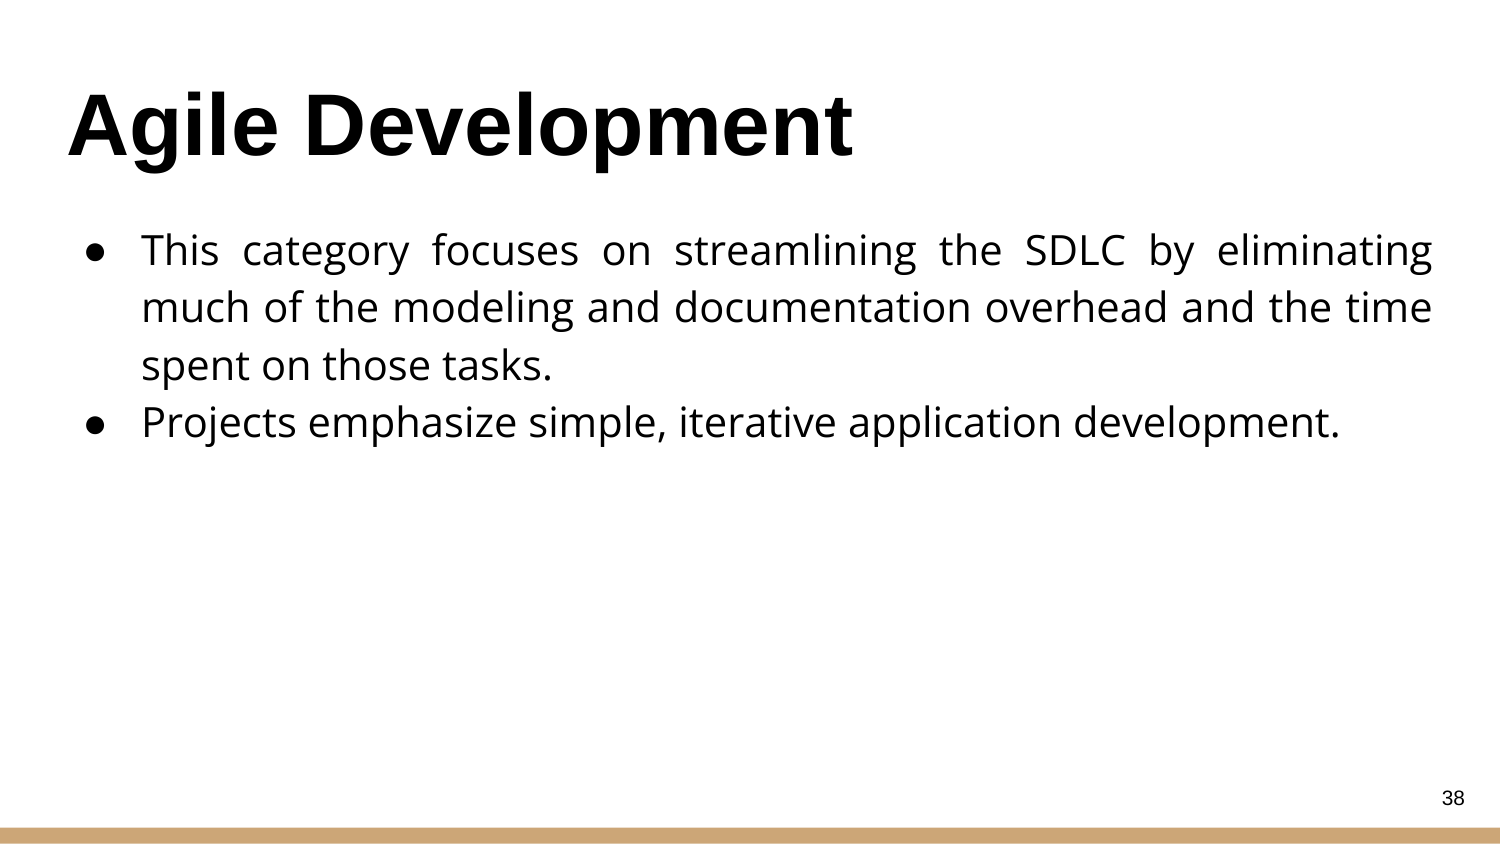

# Agile Development
This category focuses on streamlining the SDLC by eliminating much of the modeling and documentation overhead and the time spent on those tasks.
Projects emphasize simple, iterative application development.

38